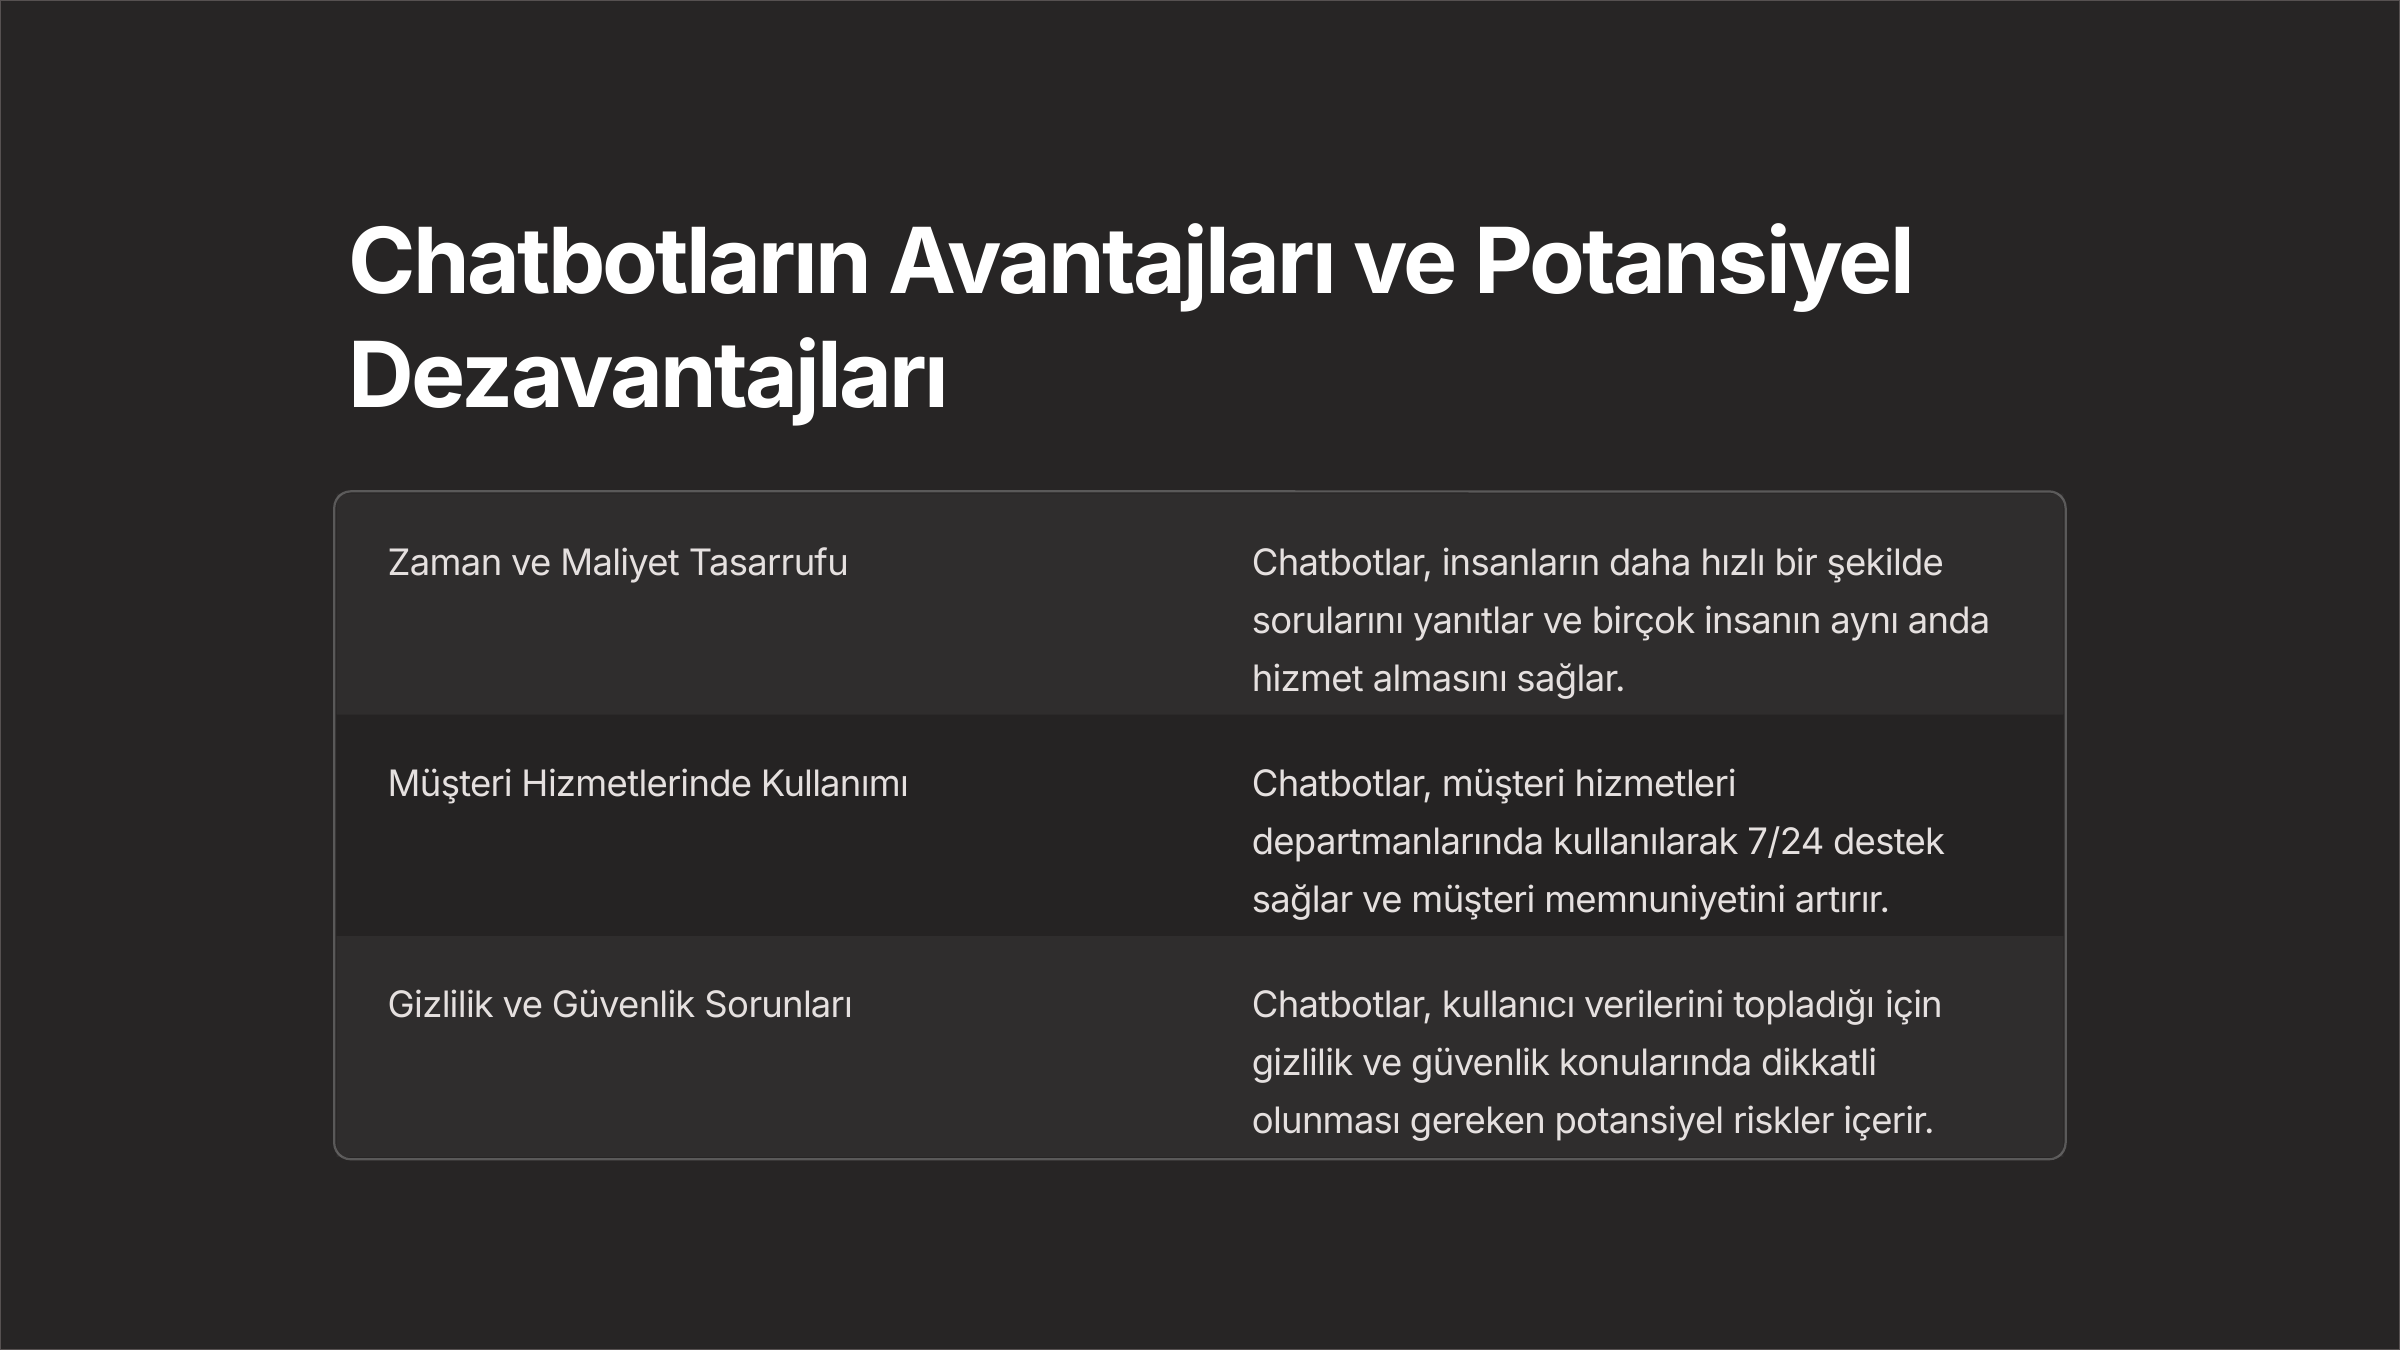

Chatbotların Avantajları ve Potansiyel Dezavantajları

Zaman ve Maliyet Tasarrufu
Chatbotlar, insanların daha hızlı bir şekilde sorularını yanıtlar ve birçok insanın aynı anda hizmet almasını sağlar.

Müşteri Hizmetlerinde Kullanımı
Chatbotlar, müşteri hizmetleri departmanlarında kullanılarak 7/24 destek sağlar ve müşteri memnuniyetini artırır.

Gizlilik ve Güvenlik Sorunları
Chatbotlar, kullanıcı verilerini topladığı için gizlilik ve güvenlik konularında dikkatli olunması gereken potansiyel riskler içerir.